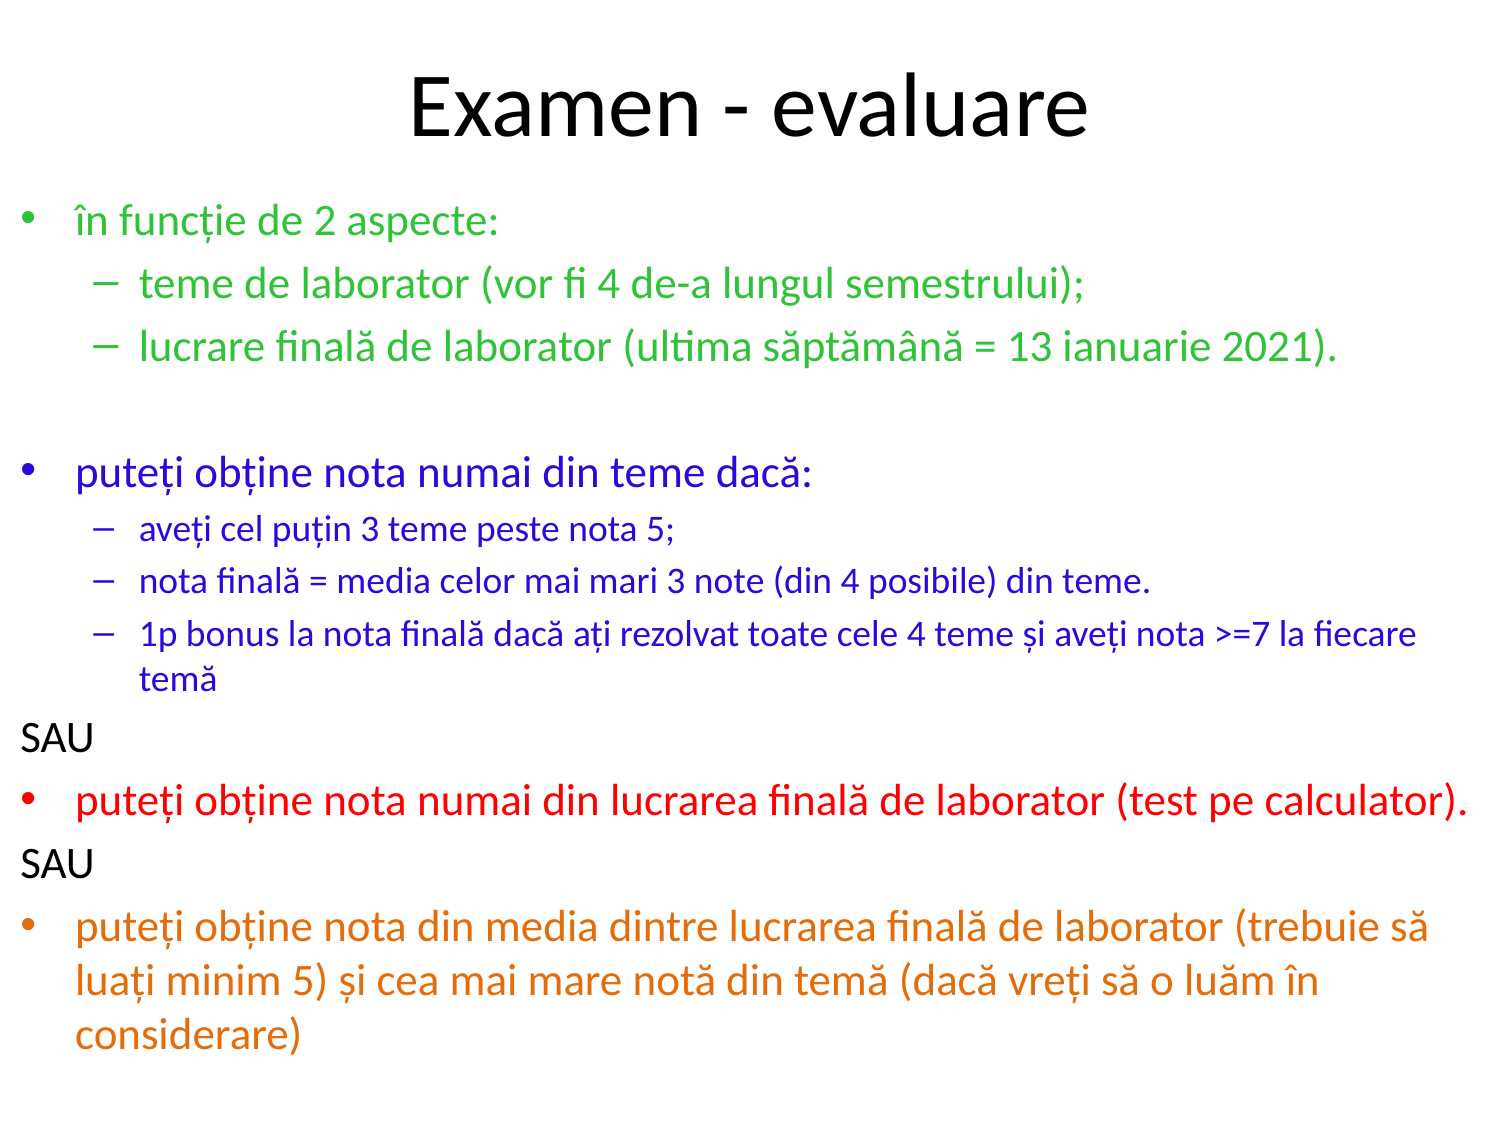

# Examen - evaluare
în funcție de 2 aspecte:
teme de laborator (vor fi 4 de-a lungul semestrului);
lucrare finală de laborator (ultima săptămână = 13 ianuarie 2021).

puteți obține nota numai din teme dacă:
aveți cel puțin 3 teme peste nota 5;
nota finală = media celor mai mari 3 note (din 4 posibile) din teme.
1p bonus la nota finală dacă ați rezolvat toate cele 4 teme și aveți nota >=7 la fiecare temă
SAU
puteți obține nota numai din lucrarea finală de laborator (test pe calculator).
SAU
puteți obține nota din media dintre lucrarea finală de laborator (trebuie să luați minim 5) și cea mai mare notă din temă (dacă vreți să o luăm în considerare)